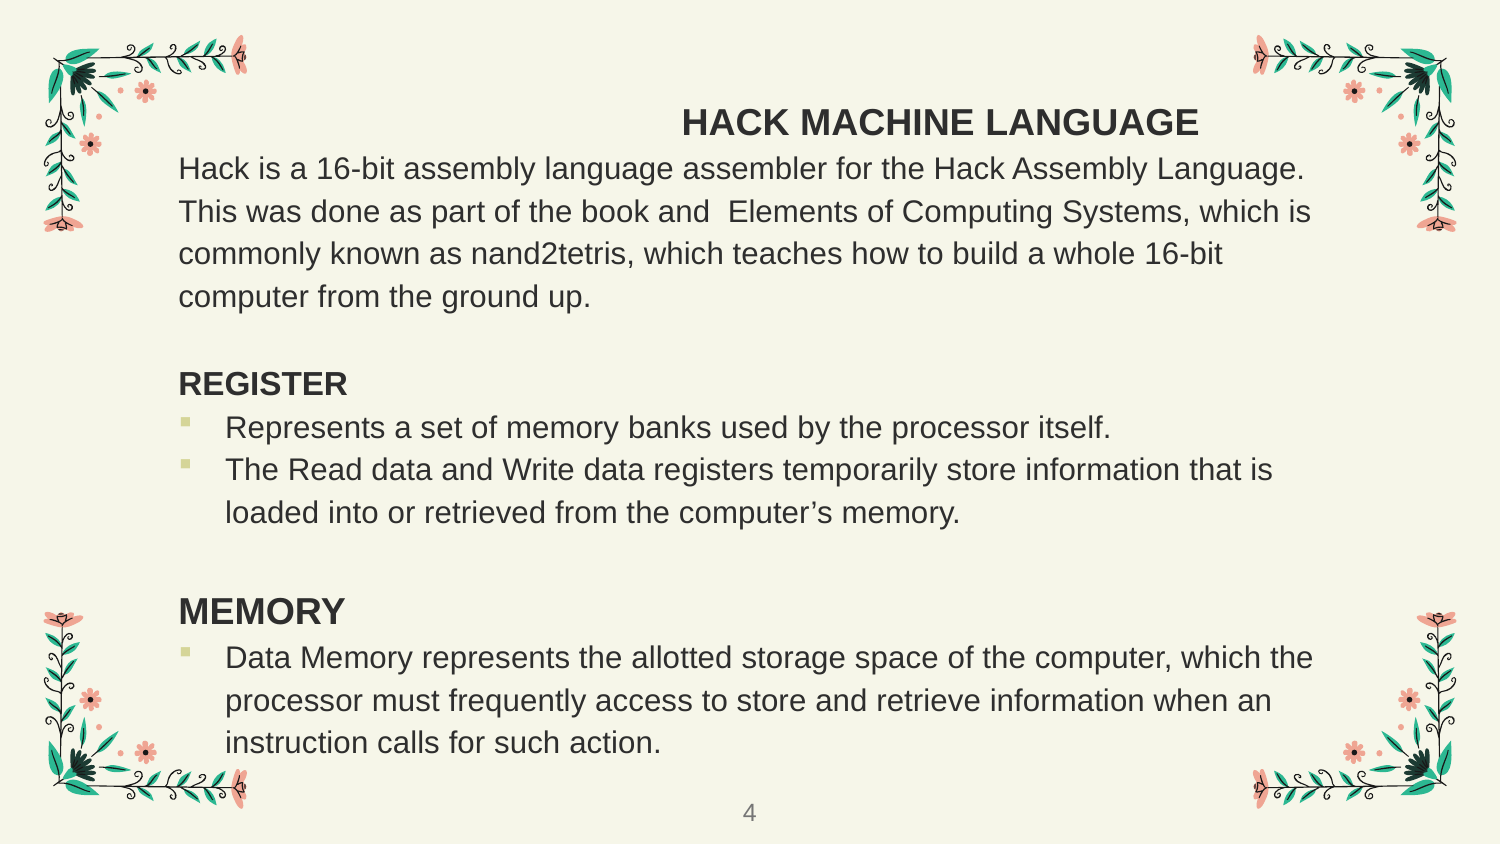

HACK MACHINE LANGUAGE
Hack is a 16-bit assembly language assembler for the Hack Assembly Language. This was done as part of the book and  Elements of Computing Systems, which is commonly known as nand2tetris, which teaches how to build a whole 16-bit computer from the ground up.

REGISTER
Represents a set of memory banks used by the processor itself.
The Read data and Write data registers temporarily store information that is loaded into or retrieved from the computer’s memory.

MEMORY
Data Memory represents the allotted storage space of the computer, which the processor must frequently access to store and retrieve information when an instruction calls for such action.
4